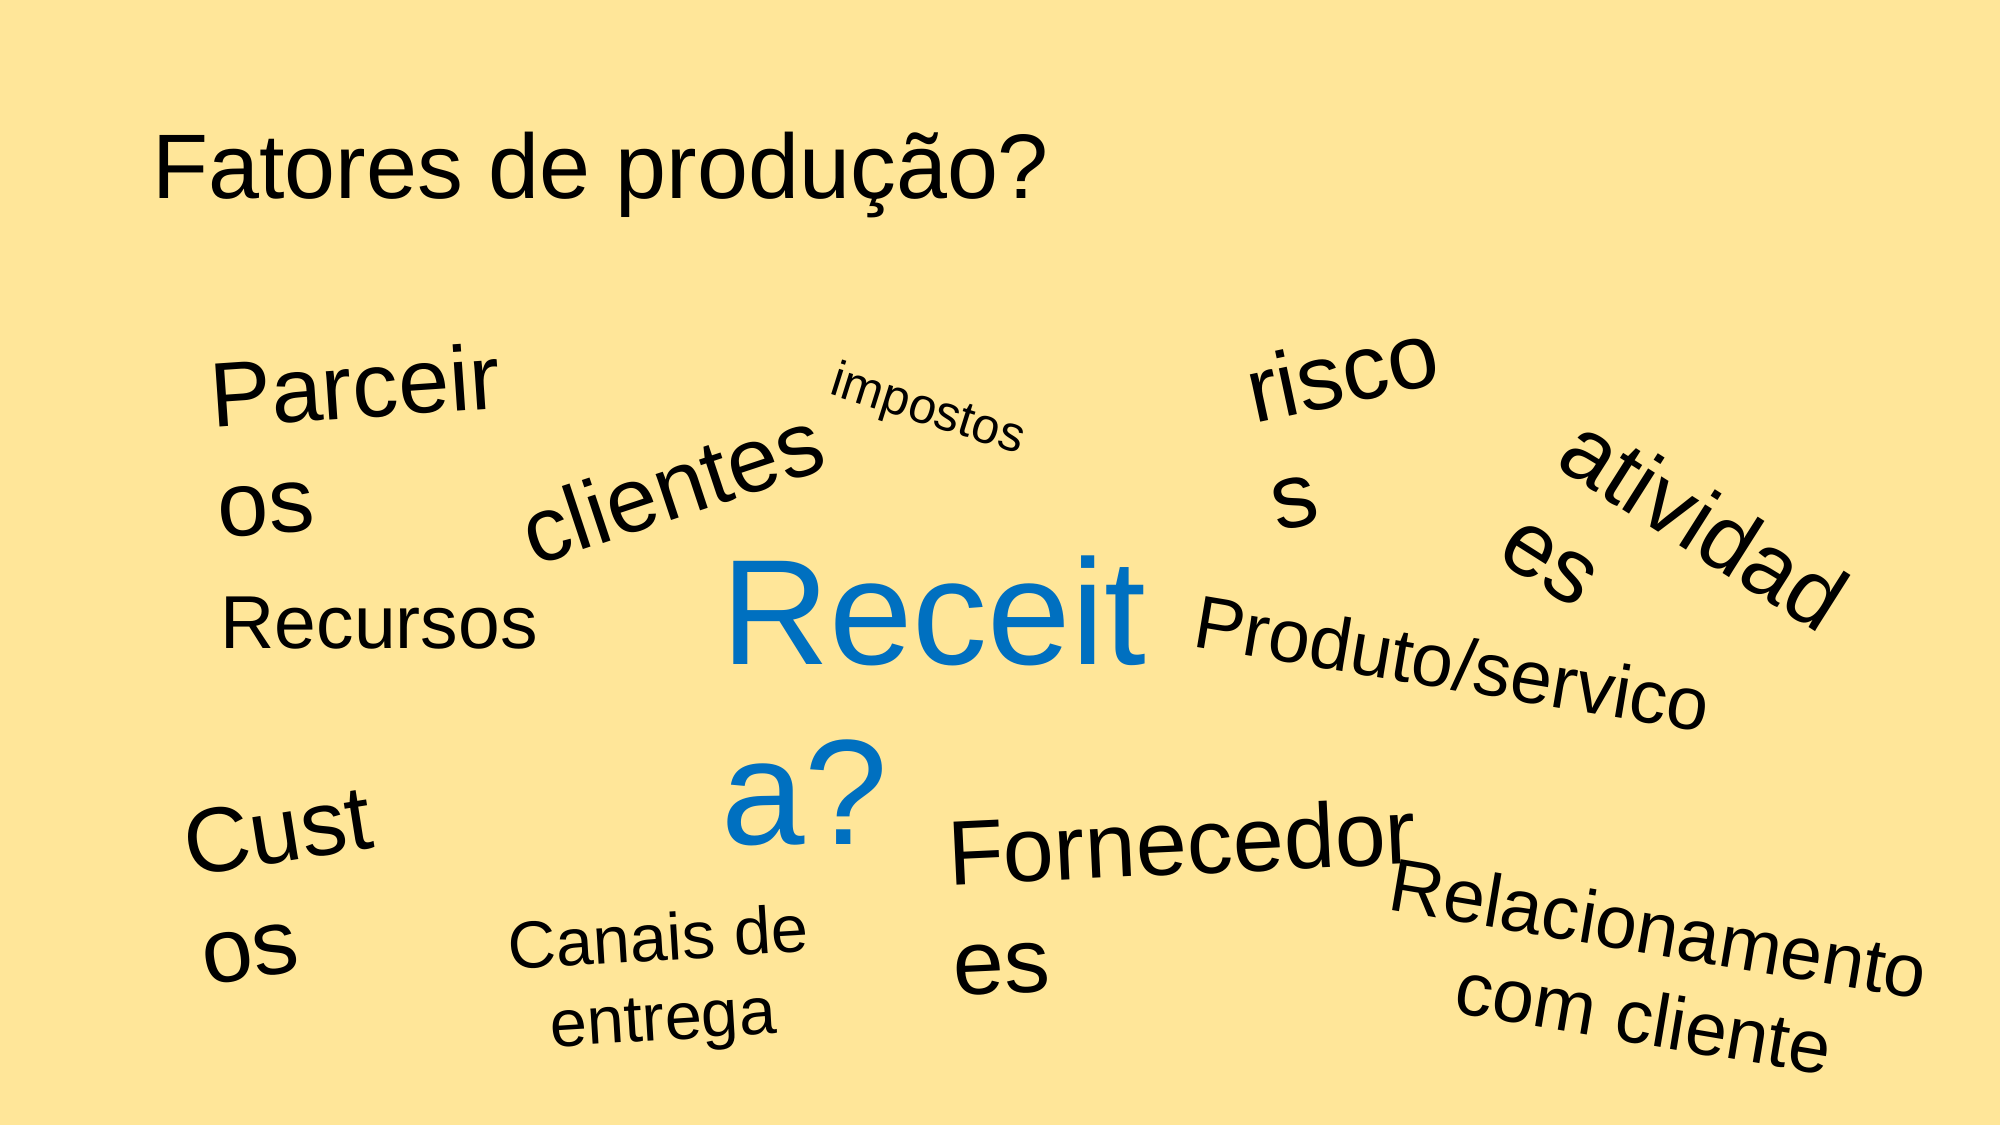

# Fatores de produção?
riscos
Parceiros
impostos
clientes
atividades
Receita?
Recursos
Produto/servico
Custos
Fornecedores
Relacionamento com cliente
Canais de entrega